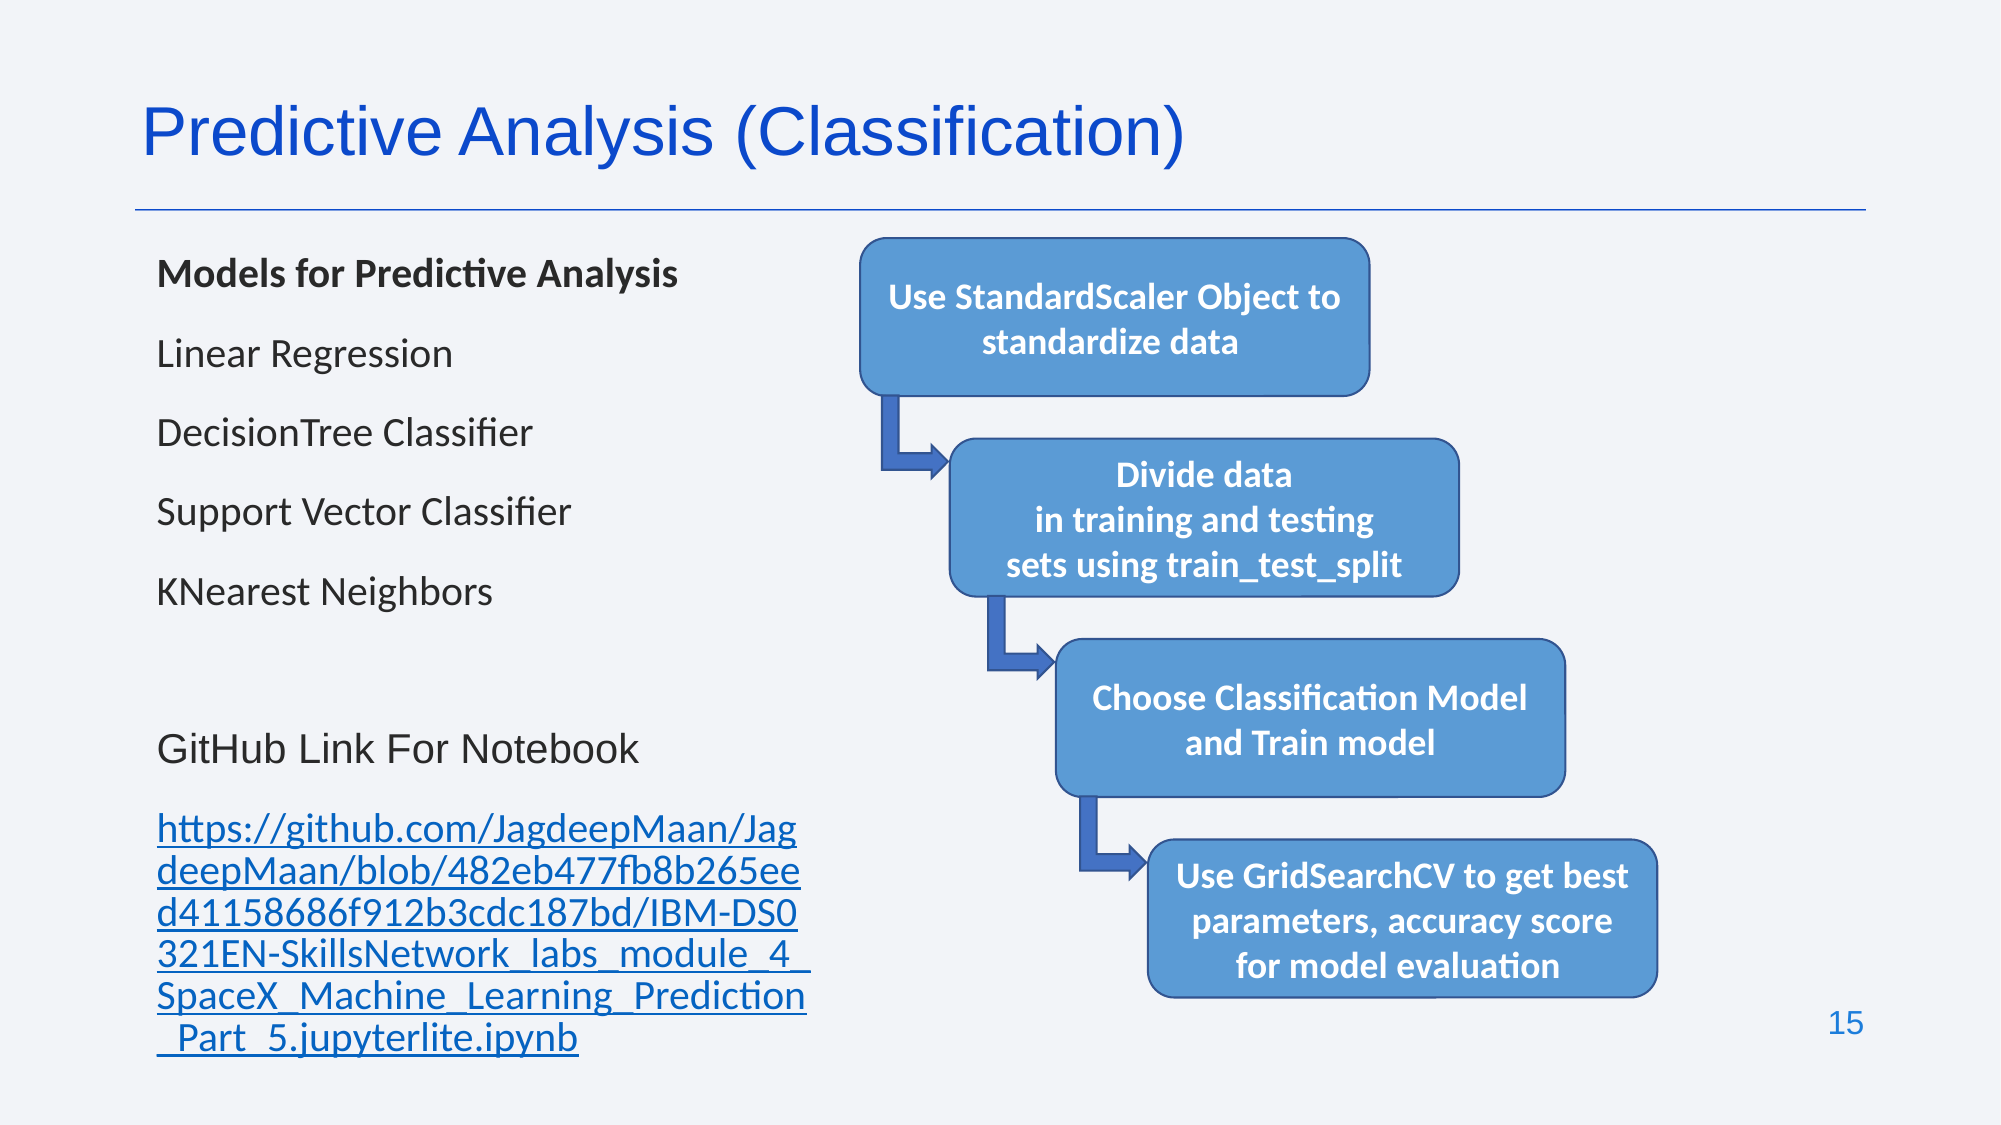

Predictive Analysis (Classification)
Use StandardScaler Object to standardize data
Models for Predictive Analysis
Linear Regression
DecisionTree Classifier
Support Vector Classifier
KNearest Neighbors

GitHub Link For Notebook
https://github.com/JagdeepMaan/JagdeepMaan/blob/482eb477fb8b265eed41158686f912b3cdc187bd/IBM-DS0321EN-SkillsNetwork_labs_module_4_SpaceX_Machine_Learning_Prediction_Part_5.jupyterlite.ipynb

Divide data in training and testing sets using train_test_split

Choose Classification Model and Train model

Use GridSearchCV to get best parameters, accuracy score for model evaluation
15